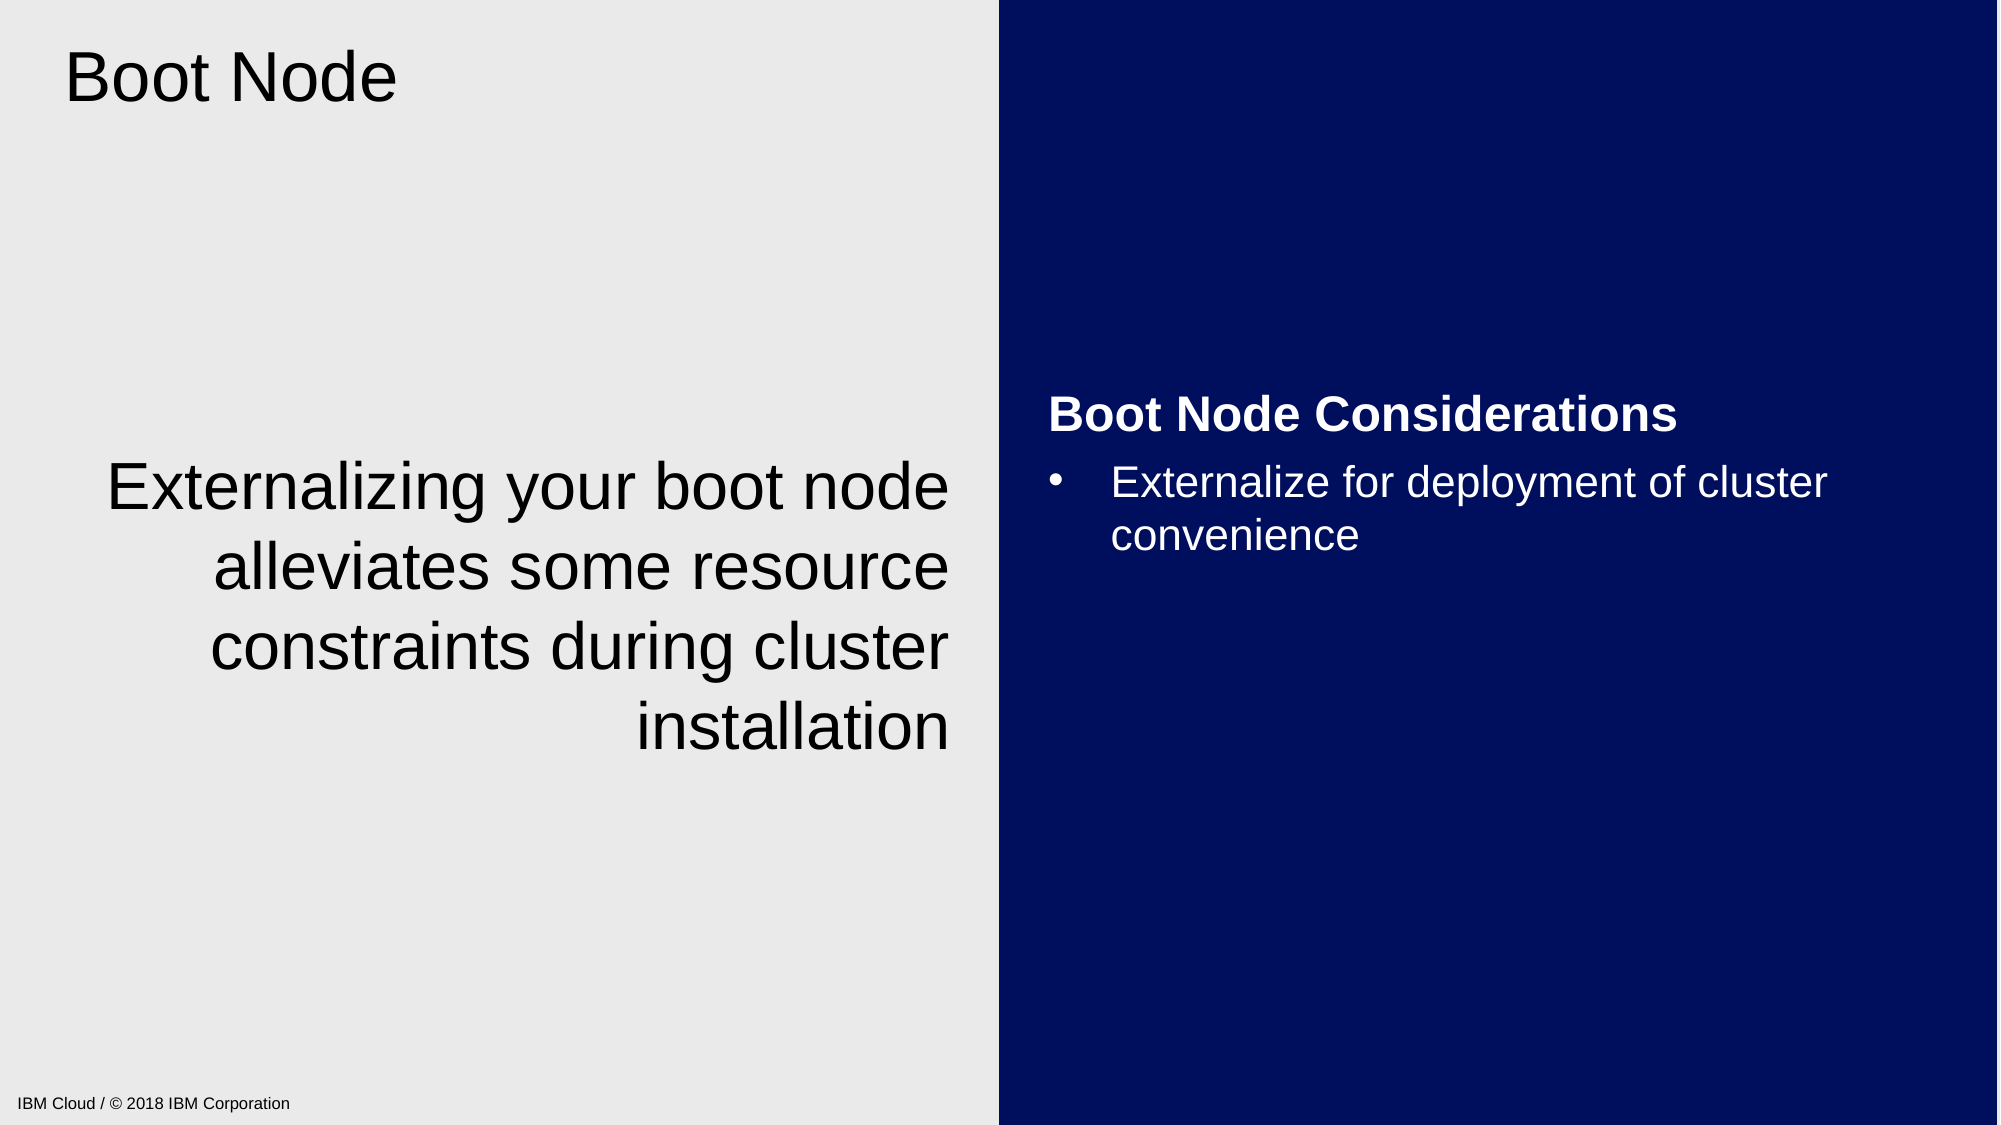

Boot Node
Boot Node Considerations
Externalize for deployment of cluster convenience

Externalizing your boot node alleviates some resource constraints during cluster installation
IBM Cloud / © 2018 IBM Corporation